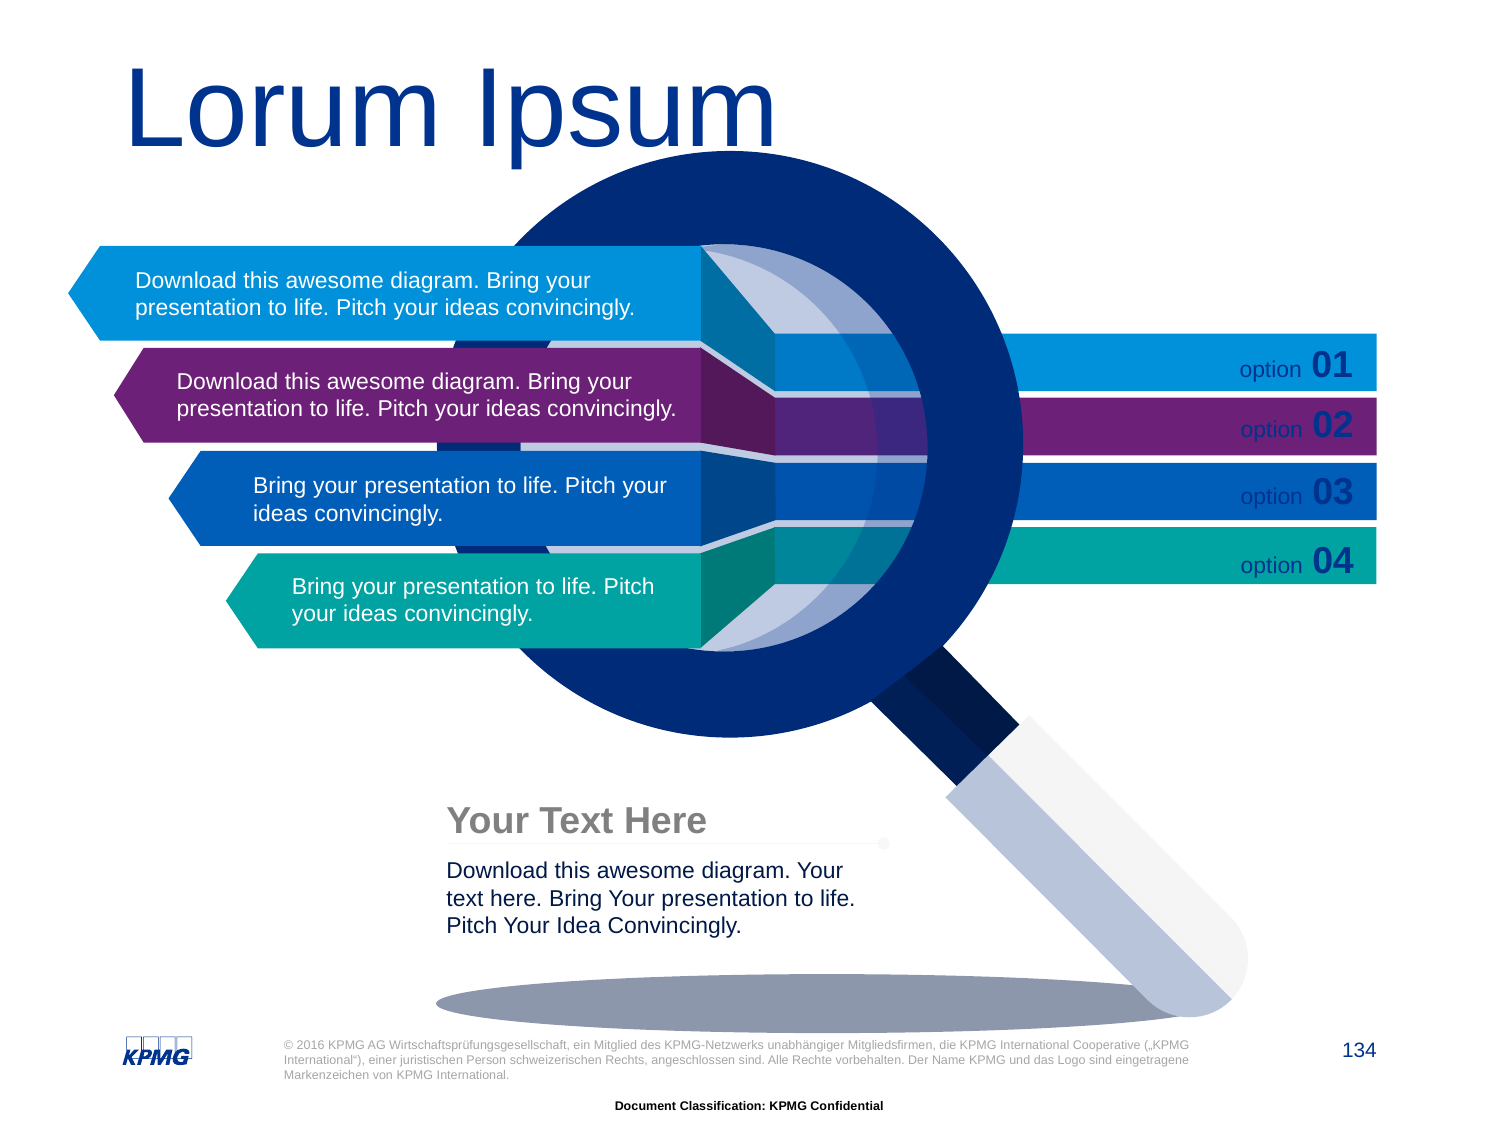

# Lorum Ipsum

Download this awesome diagram. Bring your presentation to life. Pitch your ideas convincingly.
Download this awesome diagram. Bring your presentation to life. Pitch your ideas convincingly.
Bring your presentation to life. Pitch your ideas convincingly.
Bring your presentation to life. Pitch your ideas convincingly.
option 01
option 02
option 03
option 04
Your Text Here
Download this awesome diagram. Your text here. Bring Your presentation to life. Pitch Your Idea Convincingly.